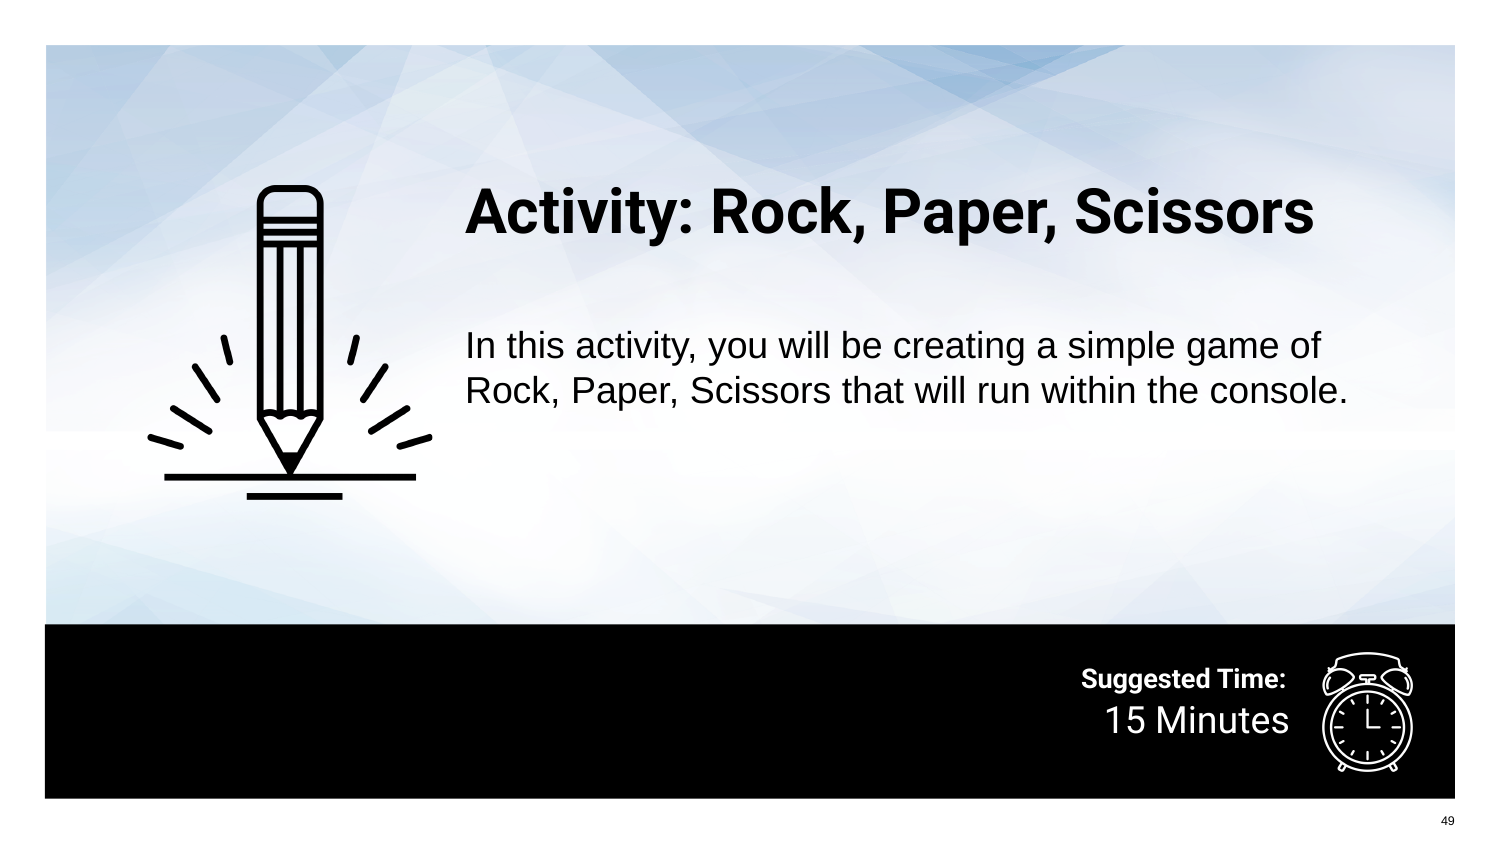

Activity: Rock, Paper, Scissors

In this activity, you will be creating a simple game of Rock, Paper, Scissors that will run within the console.
# 15 Minutes

49